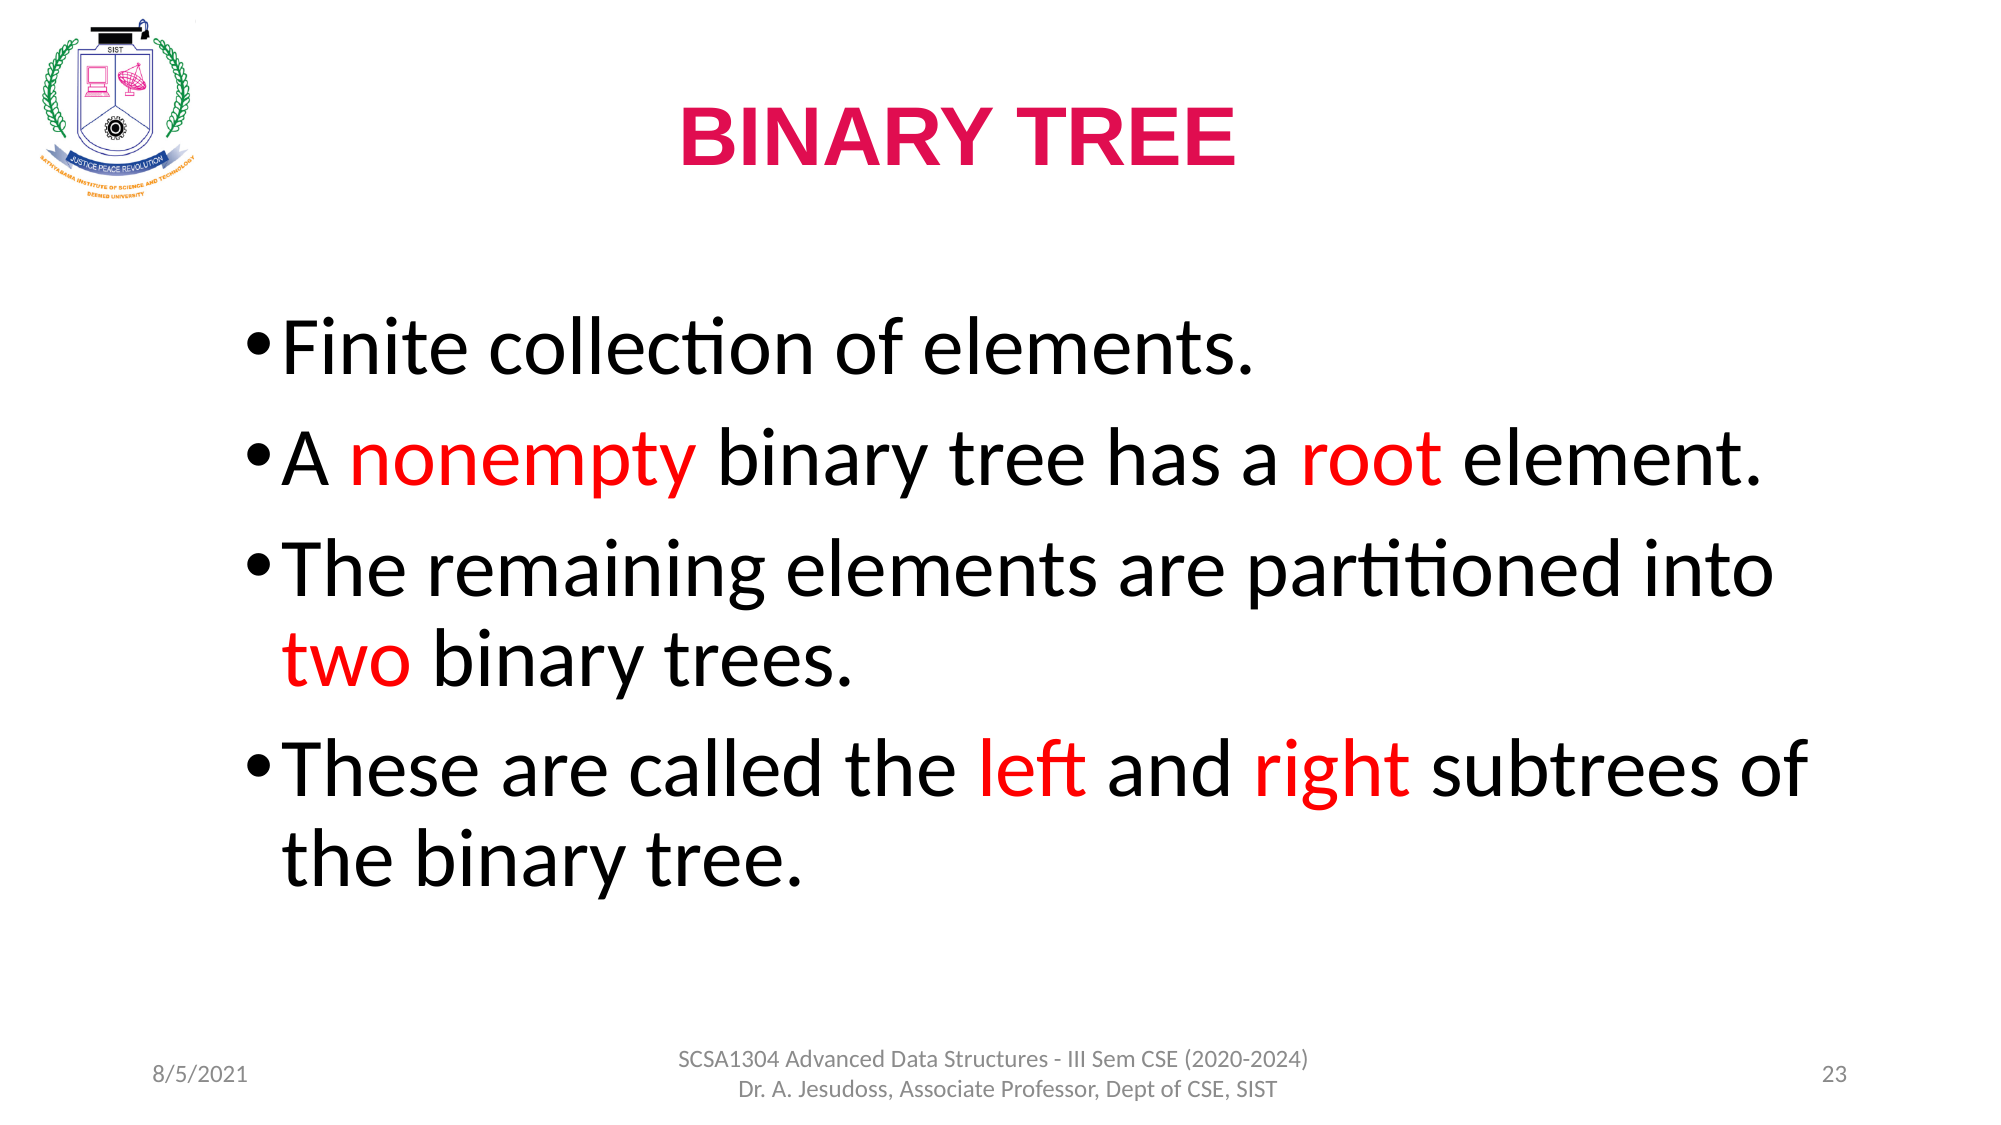

BINARY TREE
Finite collection of elements.
A nonempty binary tree has a root element.
The remaining elements are partitioned into two binary trees.
These are called the left and right subtrees of the binary tree.
8/5/2021
SCSA1304 Advanced Data Structures - III Sem CSE (2020-2024)      Dr. A. Jesudoss, Associate Professor, Dept of CSE, SIST
23